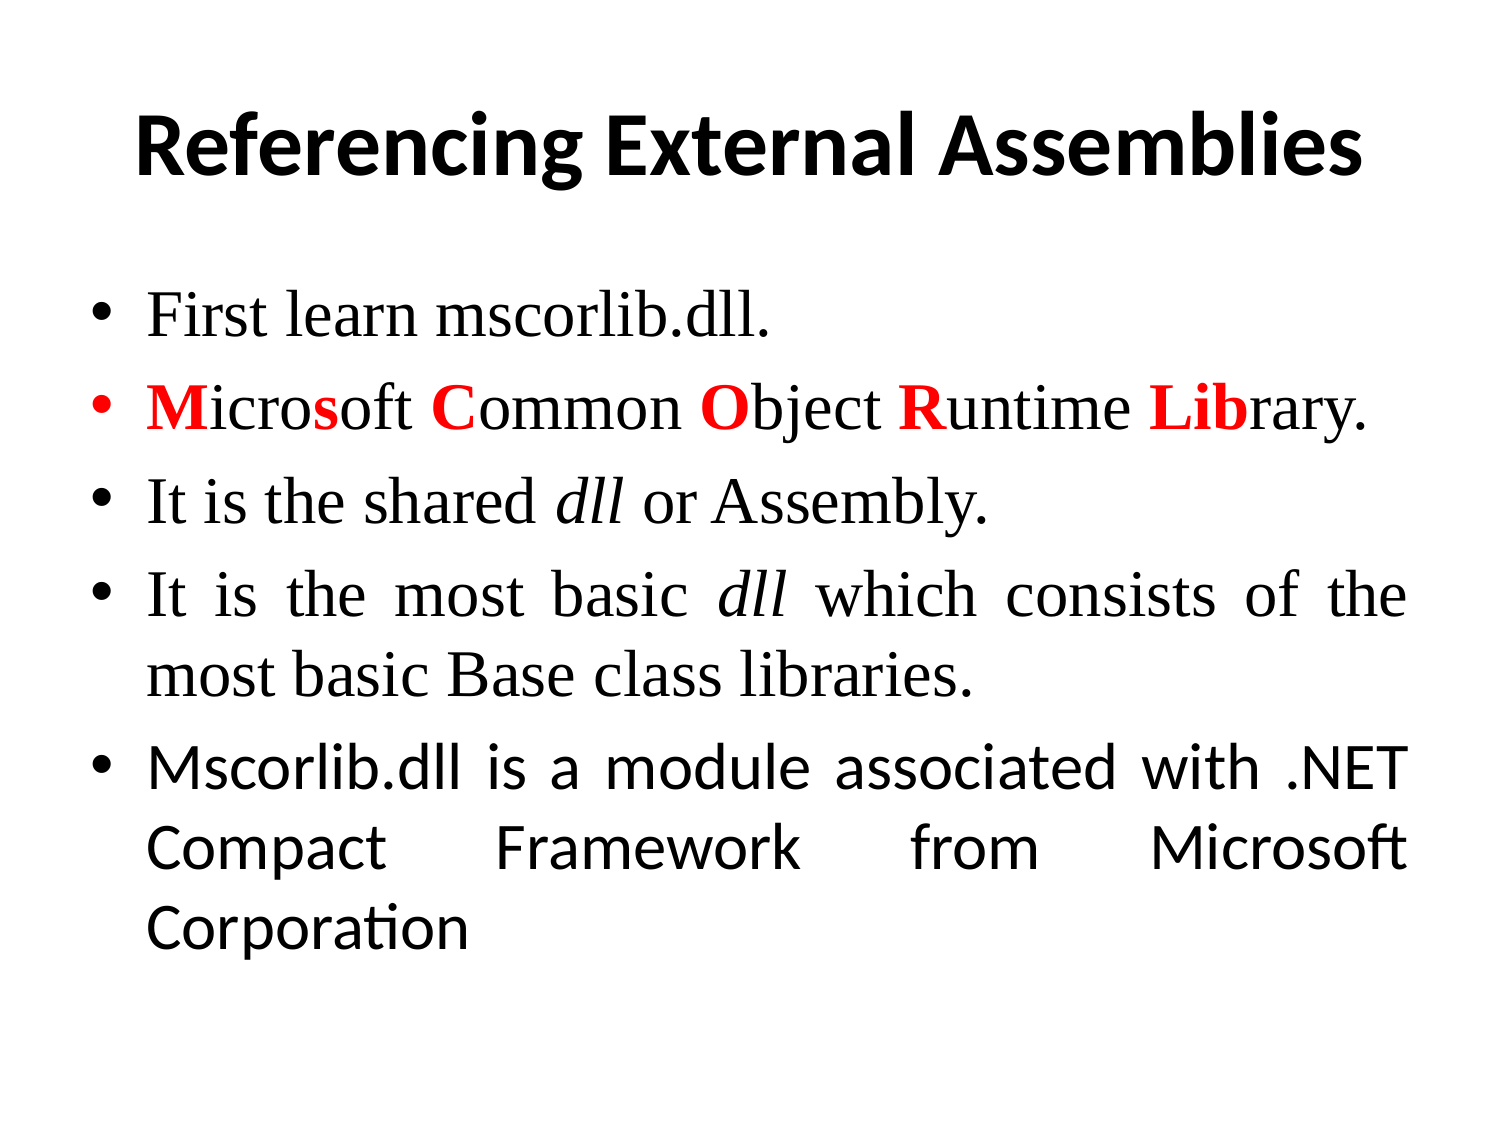

# Referencing External Assemblies
First learn mscorlib.dll.
Microsoft Common Object Runtime Library.
It is the shared dll or Assembly.
It is the most basic dll which consists of the most basic Base class libraries.
Mscorlib.dll is a module associated with .NET Compact Framework from Microsoft Corporation